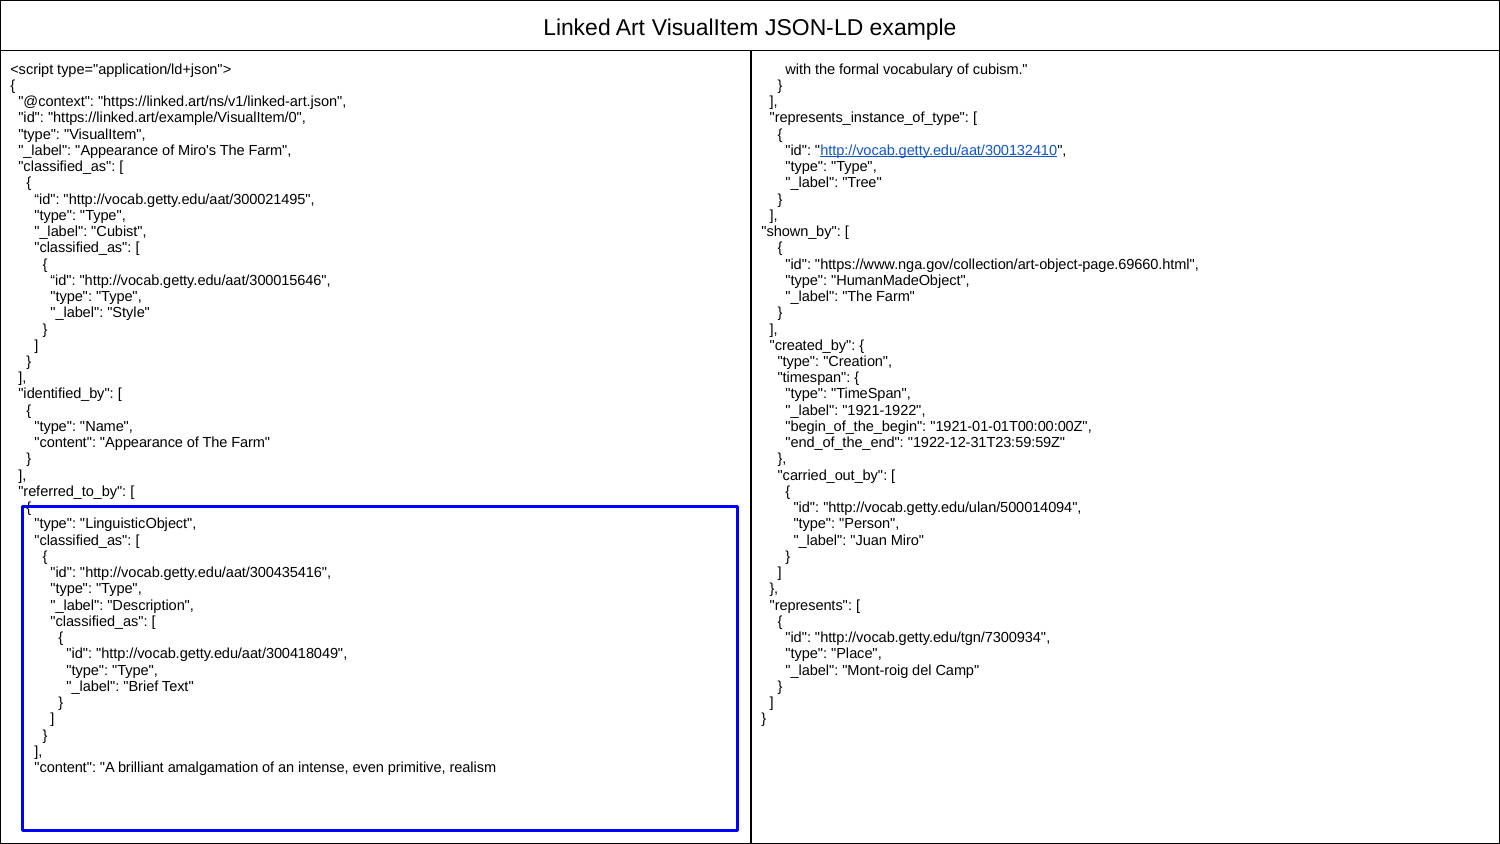

| Linked Art VisualItem JSON-LD example |  |
| --- | --- |
| <script type="application/ld+json"> { "@context": "https://linked.art/ns/v1/linked-art.json", "id": "https://linked.art/example/VisualItem/0", "type": "VisualItem", "\_label": "Appearance of Miro's The Farm", "classified\_as": [ { “id": "http://vocab.getty.edu/aat/300021495", "type": "Type", "\_label": "Cubist", "classified\_as": [ { “id": "http://vocab.getty.edu/aat/300015646", "type": "Type", "\_label": "Style" } ] } ], "identified\_by": [ { "type": "Name", "content": "Appearance of The Farm" } ], "referred\_to\_by": [ { "type": "LinguisticObject", "classified\_as": [ { "id": "http://vocab.getty.edu/aat/300435416", "type": "Type", "\_label": "Description", "classified\_as": [ { "id": "http://vocab.getty.edu/aat/300418049", "type": "Type", "\_label": "Brief Text" } ] } ], "content": "A brilliant amalgamation of an intense, even primitive, realism | with the formal vocabulary of cubism." } ], "represents\_instance\_of\_type": [ { "id": "http://vocab.getty.edu/aat/300132410", "type": "Type", "\_label": "Tree" } ], "shown\_by": [ { "id": "https://www.nga.gov/collection/art-object-page.69660.html", "type": "HumanMadeObject", "\_label": "The Farm" } ], "created\_by": { "type": "Creation", "timespan": { "type": "TimeSpan", "\_label": "1921-1922", "begin\_of\_the\_begin": "1921-01-01T00:00:00Z", "end\_of\_the\_end": "1922-12-31T23:59:59Z" }, "carried\_out\_by": [ { "id": "http://vocab.getty.edu/ulan/500014094", "type": "Person", "\_label": "Juan Miro" } ] }, "represents": [ { "id": "http://vocab.getty.edu/tgn/7300934", "type": "Place", "\_label": "Mont-roig del Camp" } ] } |